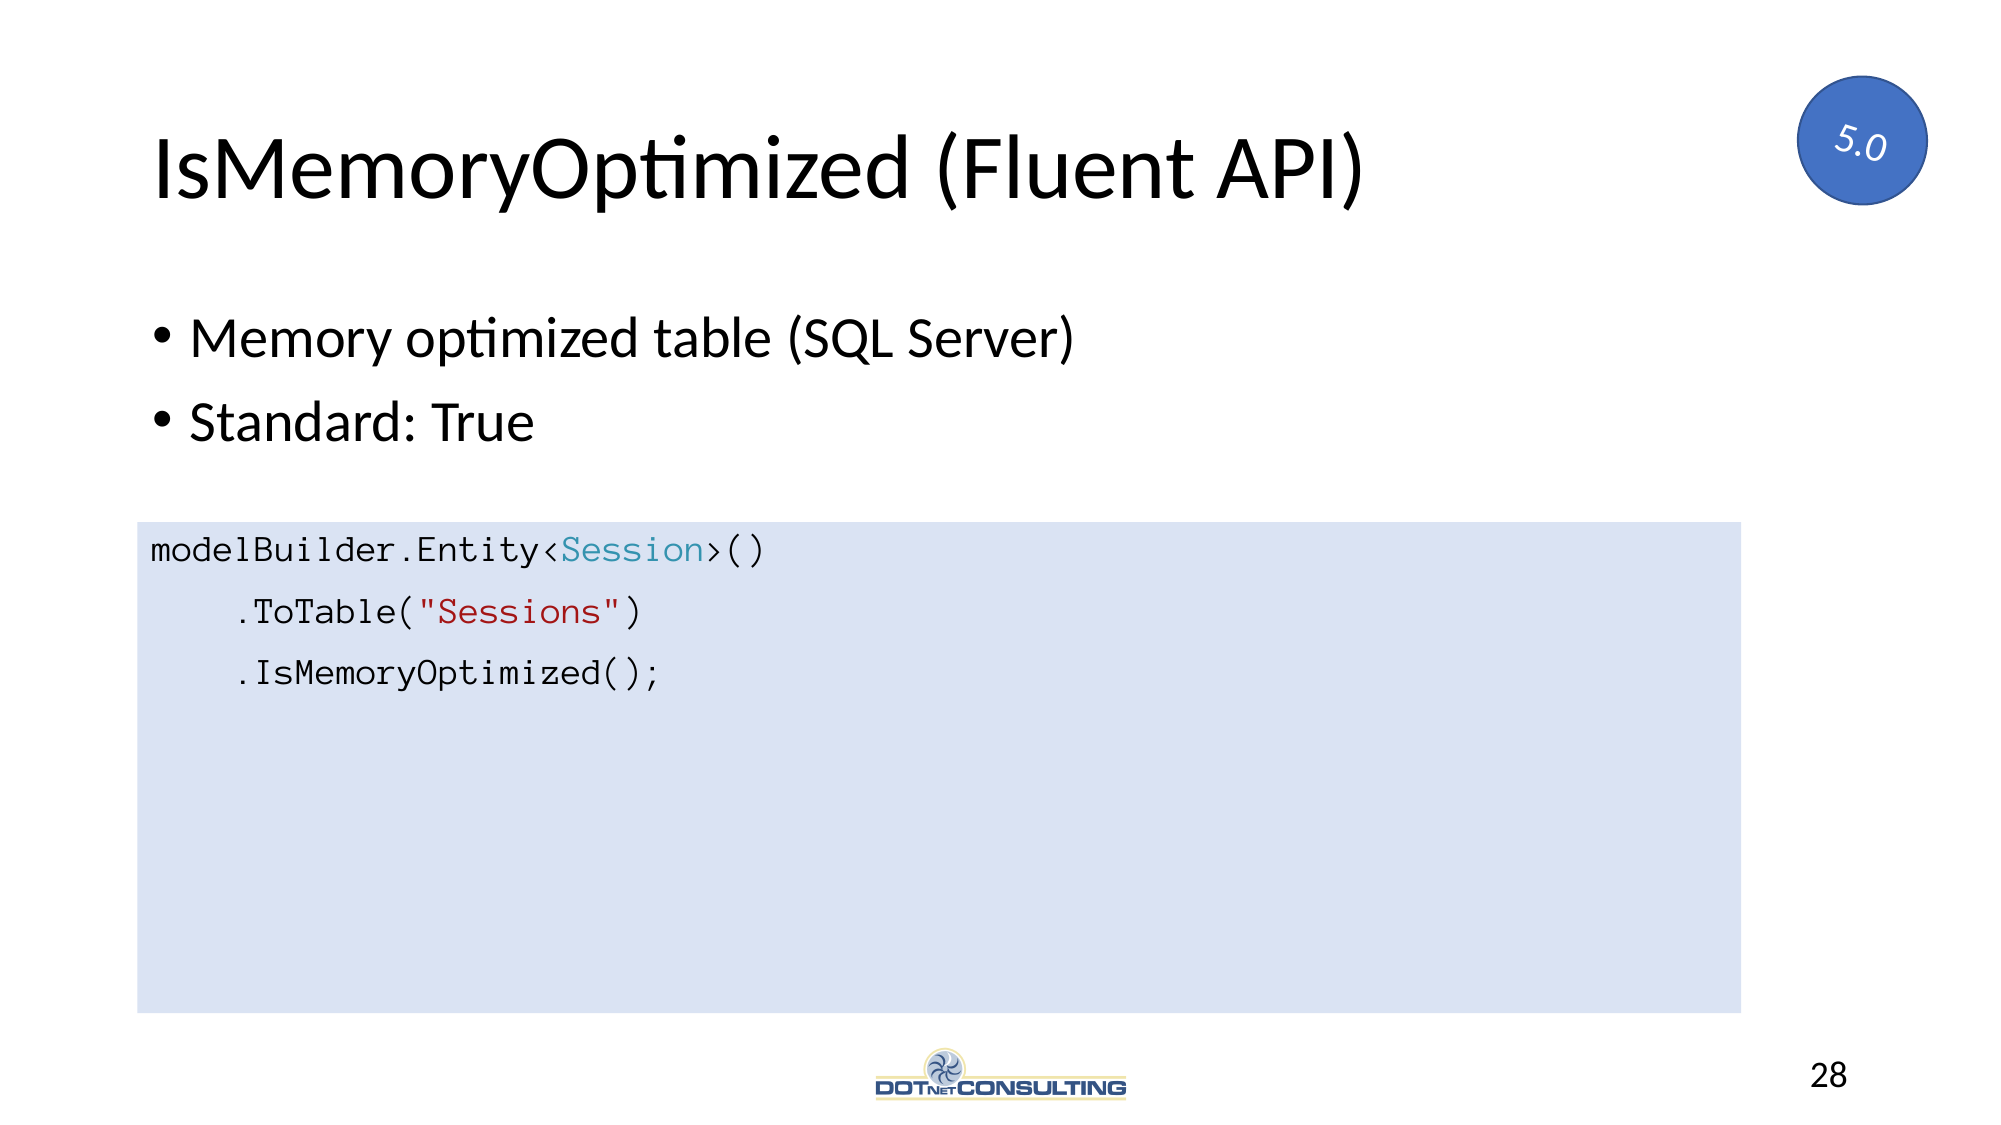

# IsMemoryOptimized (Fluent API)
5.0
Memory optimized table (SQL Server)
Standard: True
modelBuilder.Entity<Session>()
    .ToTable("Sessions")
    .IsMemoryOptimized();
28